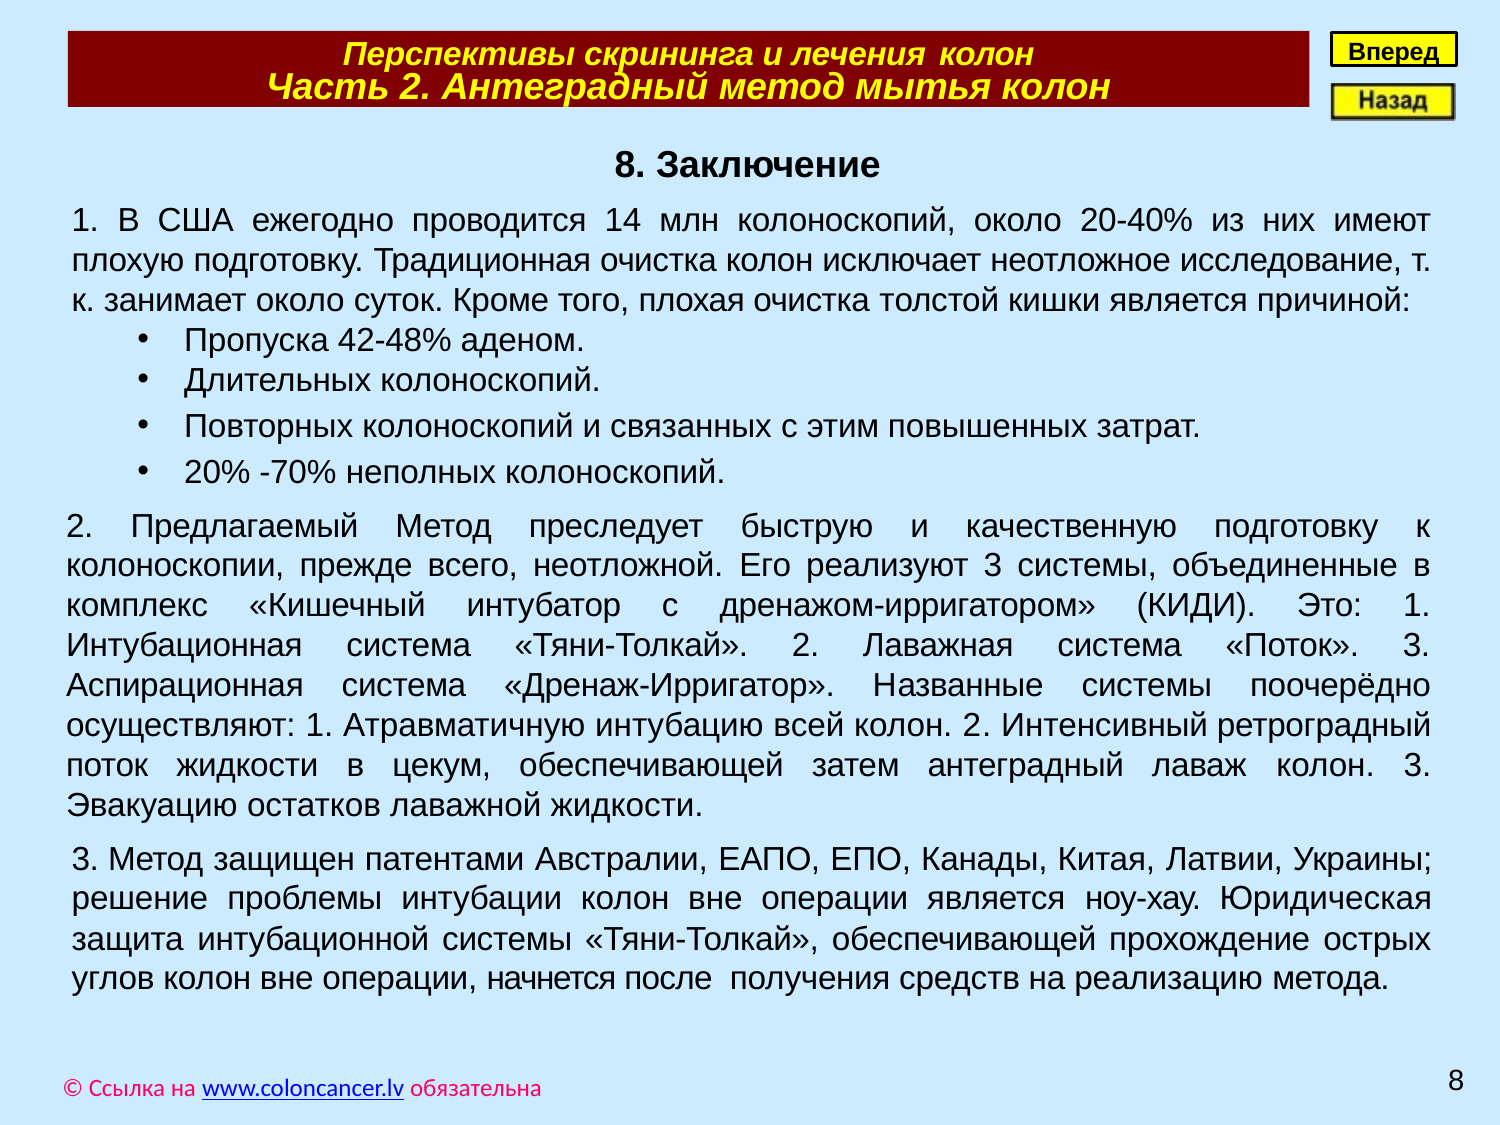

Перспективы скрининга и лечения колон
Часть 2. Антеградный метод мытья колон
Вперед

8. Заключение
1. В США ежегодно проводится 14 млн колоноскопий, около 20-40% из них имеют плохую подготовку. Традиционная очистка колон исключает неотложное исследование, т. к. занимает около суток. Кроме того, плохая очистка толстой кишки является причиной:
Пропуска 42-48% аденом.
Длительных колоноскопий.
Повторных колоноскопий и связанных с этим повышенных затрат.
20% -70% неполных колоноскопий.
2. Предлагаемый Метод преследует быструю и качественную подготовку к колоноскопии, прежде всего, неотложной. Его реализуют 3 системы, объединенные в комплекс «Кишечный интубатор с дренажом-ирригатором» (КИДИ). Это: 1. Интубационная система «Тяни-Толкай». 2. Лаважная система «Поток». 3. Аспирационная система «Дренаж-Ирригатор». Названные системы поочерёдно осуществляют: 1. Атравматичную интубацию всей колон. 2. Интенсивный ретроградный поток жидкости в цекум, обеспечивающей затем антеградный лаваж колон. 3. Эвакуацию остатков лаважной жидкости.
3. Метод защищен патентами Австралии, ЕАПО, ЕПО, Канады, Китая, Латвии, Украины; решение проблемы интубации колон вне операции является ноу-хау. Юридическая защита интубационной системы «Тяни-Толкай», обеспечивающей прохождение острых углов колон вне операции, начнется после  получения средств на реализацию метода.
8
© Ссылка на www.coloncancer.lv обязательна